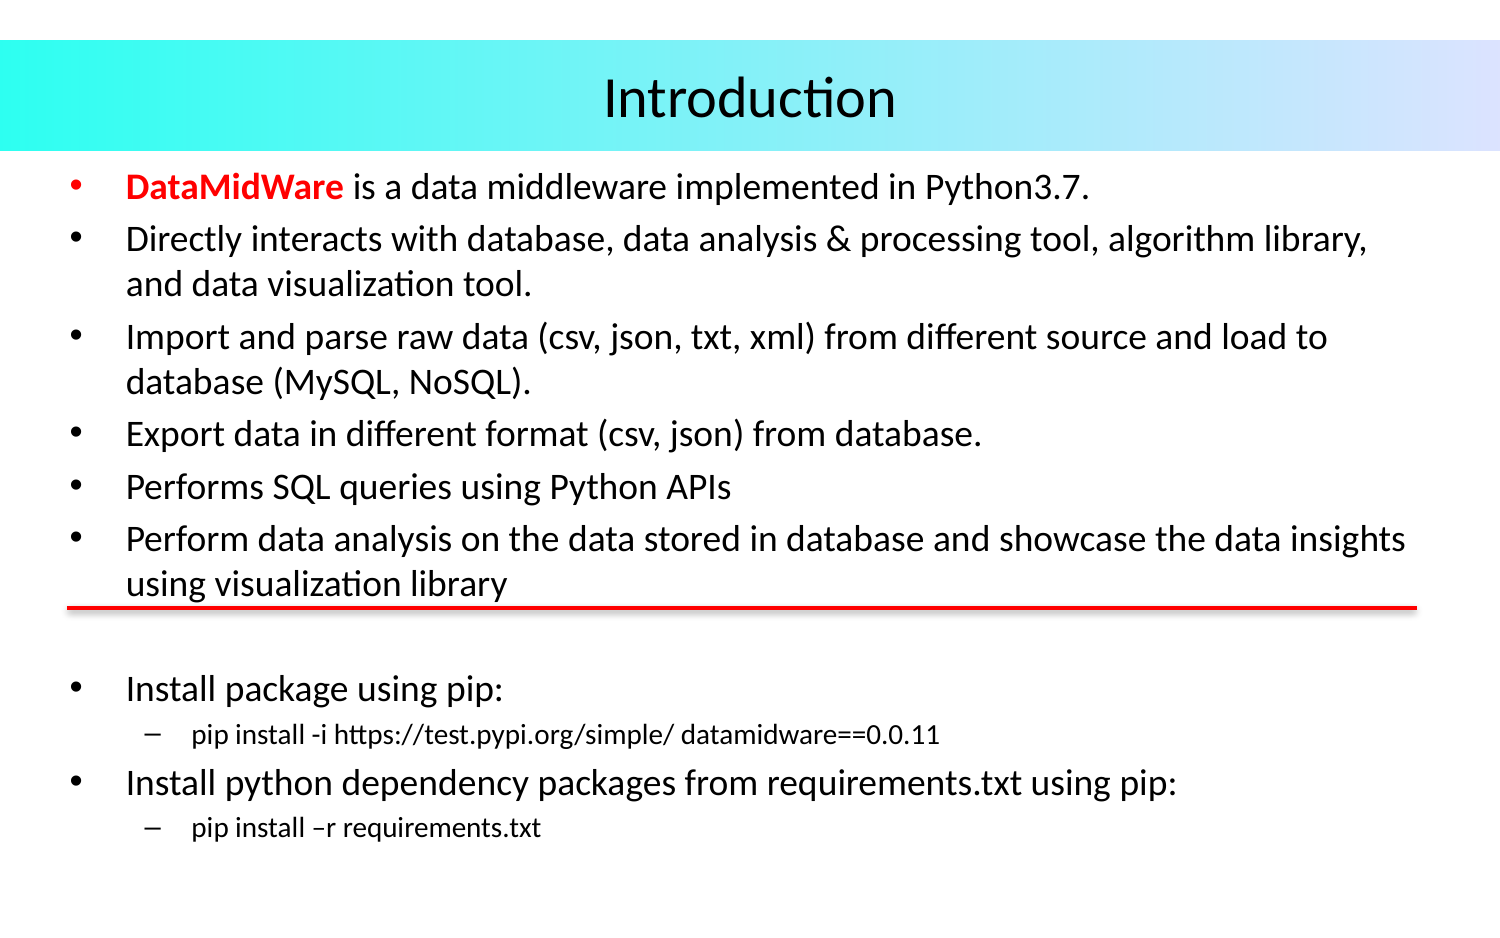

# Introduction
DataMidWare is a data middleware implemented in Python3.7.
Directly interacts with database, data analysis & processing tool, algorithm library, and data visualization tool.
Import and parse raw data (csv, json, txt, xml) from different source and load to database (MySQL, NoSQL).
Export data in different format (csv, json) from database.
Performs SQL queries using Python APIs
Perform data analysis on the data stored in database and showcase the data insights using visualization library

Install package using pip:
pip install -i https://test.pypi.org/simple/ datamidware==0.0.11
Install python dependency packages from requirements.txt using pip:
pip install –r requirements.txt